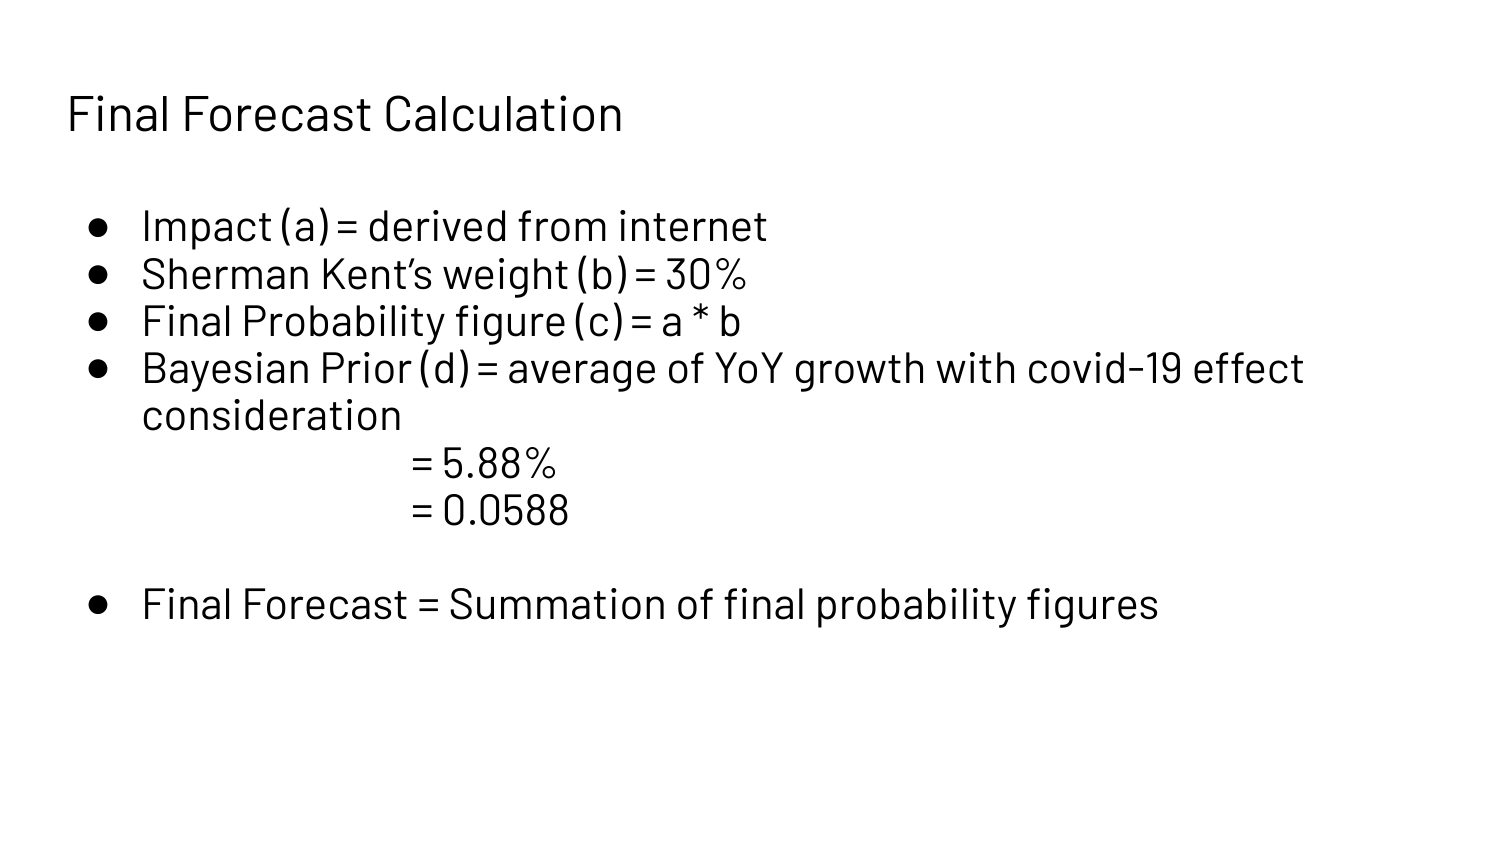

# Final Forecast Calculation
Impact (a) = derived from internet
Sherman Kent’s weight (b) = 30%
Final Probability figure (c) = a * b
Bayesian Prior (d) = average of YoY growth with covid-19 effect consideration
		   = 5.88%
		   = 0.0588

Final Forecast = Summation of final probability figures